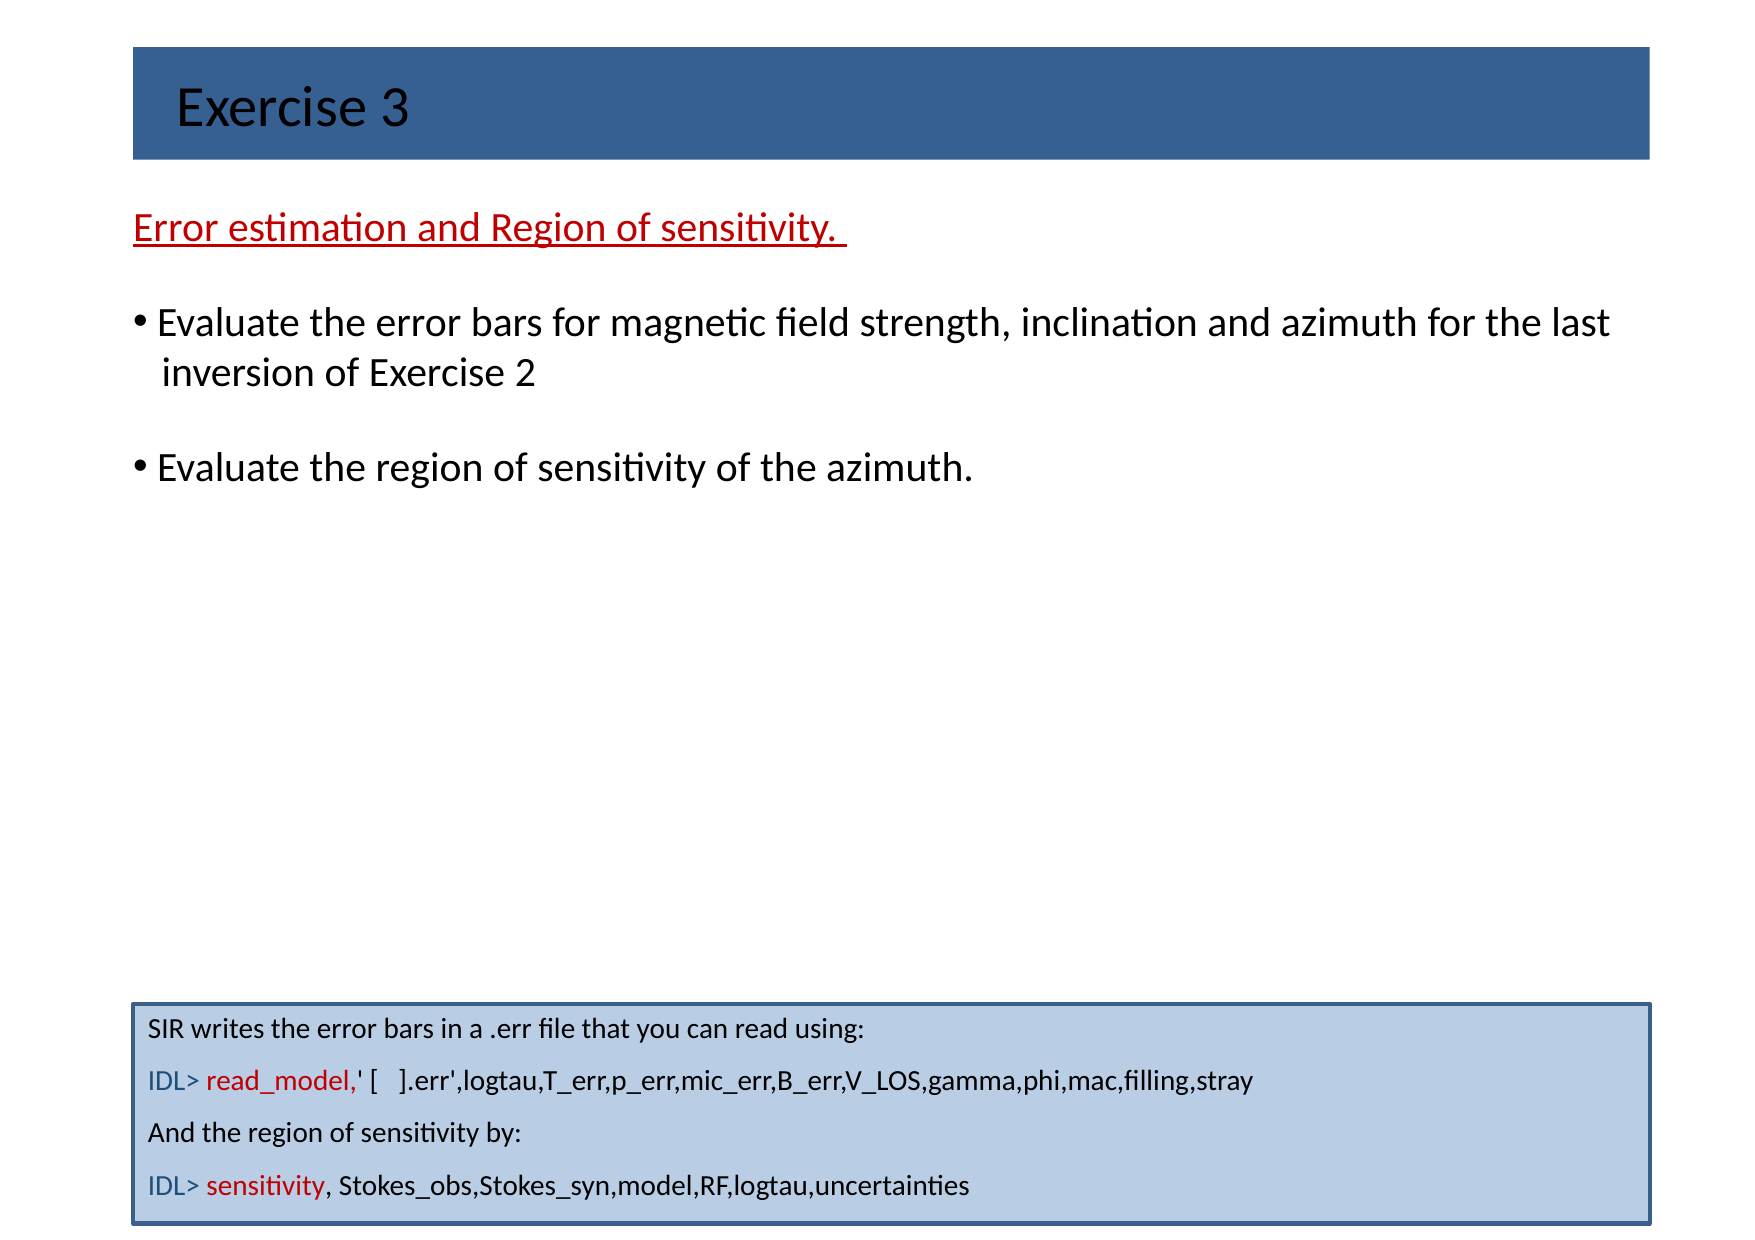

Exercise 3
Error estimation and Region of sensitivity.

 Evaluate the error bars for magnetic field strength, inclination and azimuth for the last
   inversion of Exercise 2

 Evaluate the region of sensitivity of the azimuth.

SIR writes the error bars in a .err file that you can read using:
IDL> read_model,' [   ].err',logtau,T_err,p_err,mic_err,B_err,V_LOS,gamma,phi,mac,filling,stray
And the region of sensitivity by:
IDL> sensitivity, Stokes_obs,Stokes_syn,model,RF,logtau,uncertainties